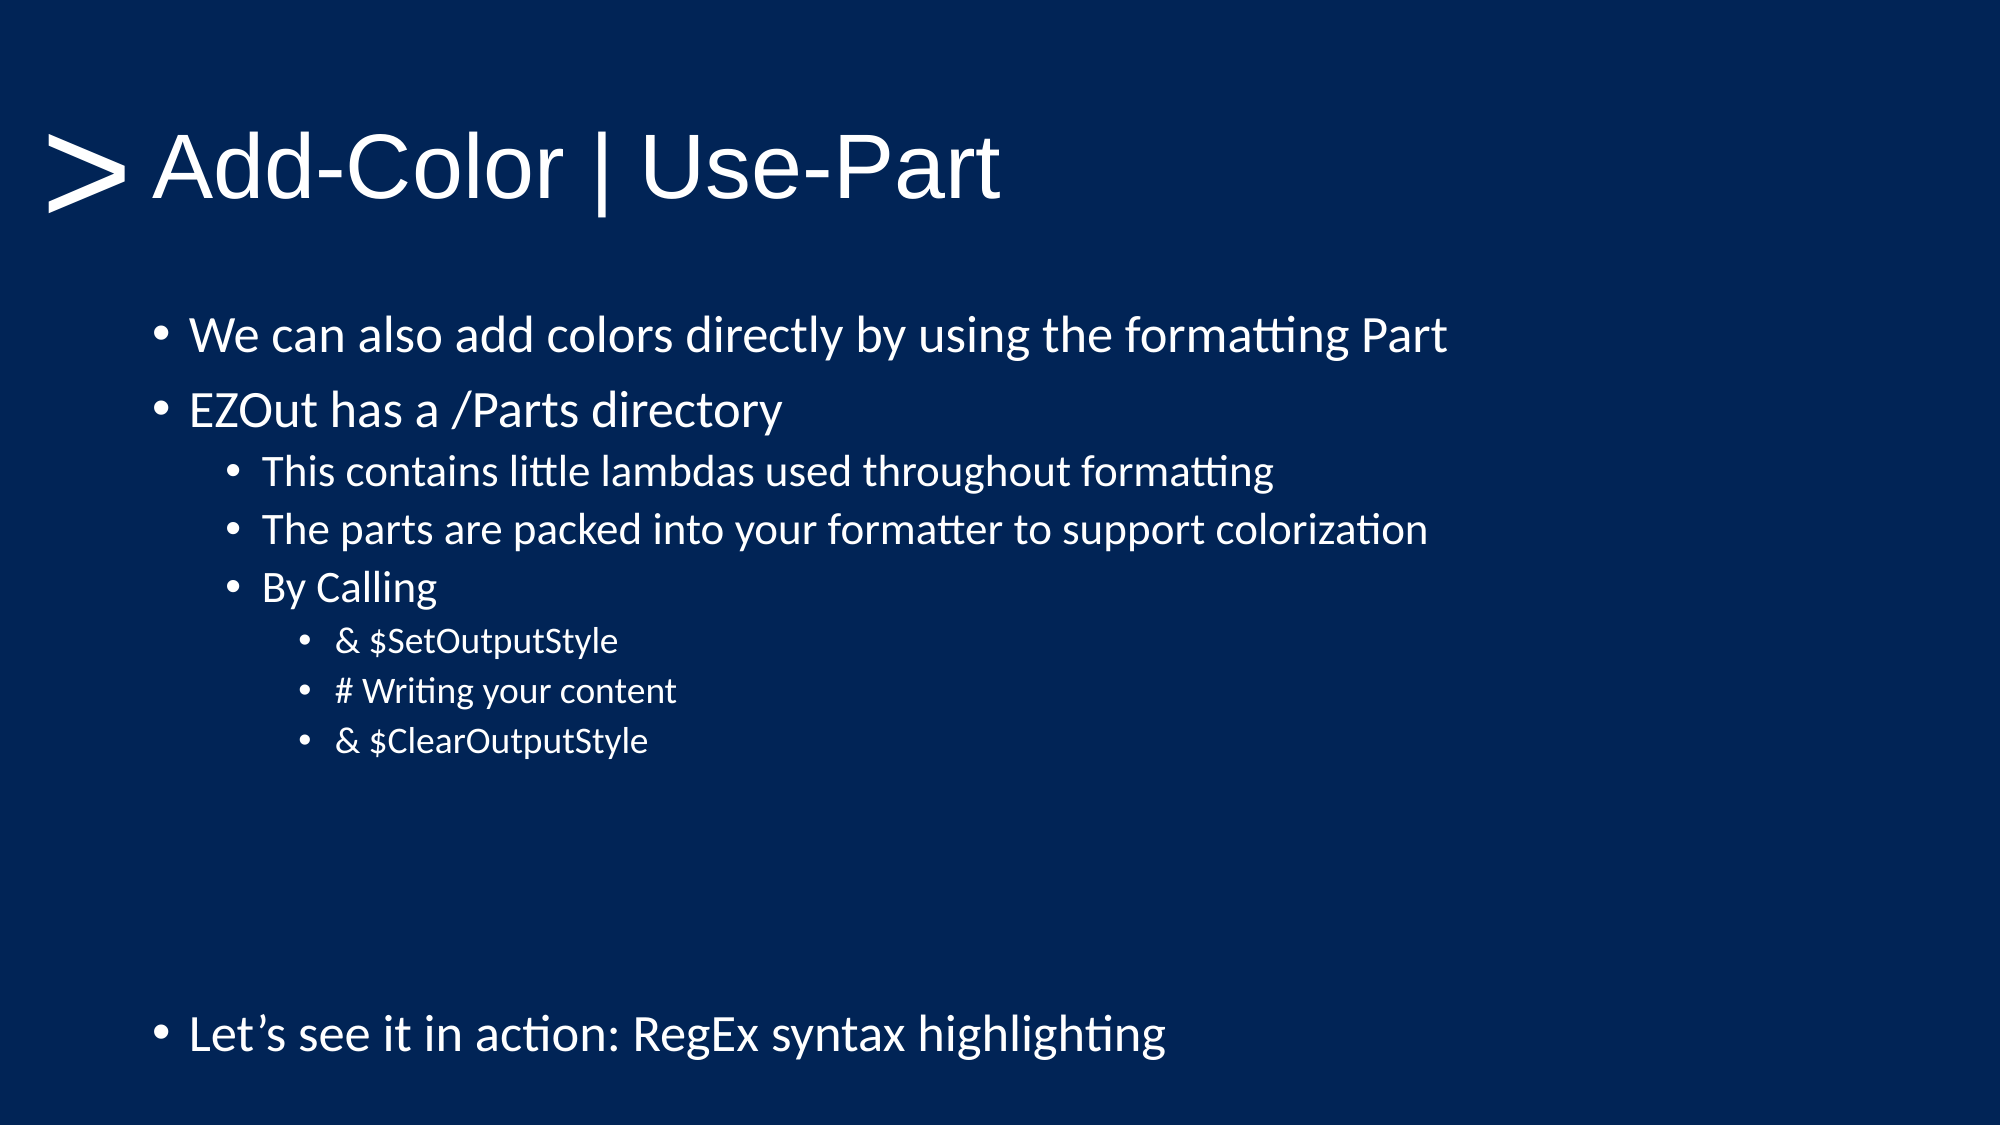

# Add-Color | Use-Part
>
We can also add colors directly by using the formatting Part
EZOut has a /Parts directory
This contains little lambdas used throughout formatting
The parts are packed into your formatter to support colorization
By Calling
& $SetOutputStyle
# Writing your content
& $ClearOutputStyle

Let’s see it in action: RegEx syntax highlighting